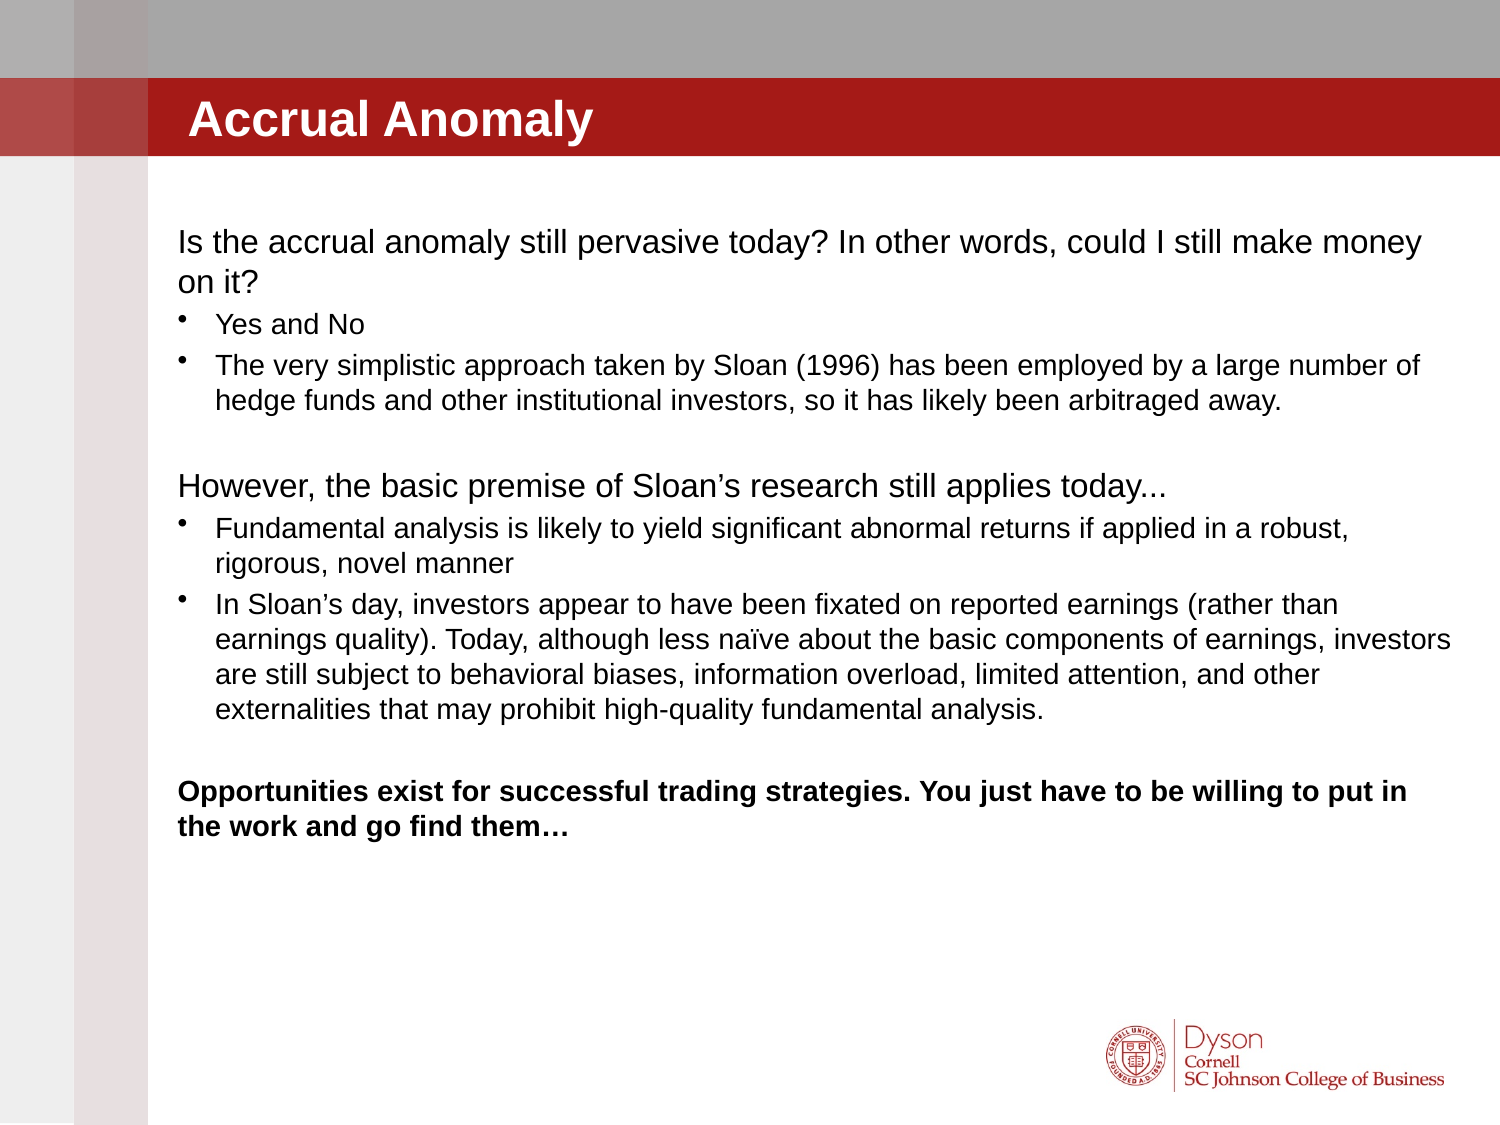

Accrual Anomaly
Is the accrual anomaly still pervasive today? In other words, could I still make money on it?
Yes and No
The very simplistic approach taken by Sloan (1996) has been employed by a large number of hedge funds and other institutional investors, so it has likely been arbitraged away.

However, the basic premise of Sloan’s research still applies today...
Fundamental analysis is likely to yield significant abnormal returns if applied in a robust, rigorous, novel manner
In Sloan’s day, investors appear to have been fixated on reported earnings (rather than earnings quality). Today, although less naïve about the basic components of earnings, investors are still subject to behavioral biases, information overload, limited attention, and other externalities that may prohibit high-quality fundamental analysis.

Opportunities exist for successful trading strategies. You just have to be willing to put in the work and go find them…